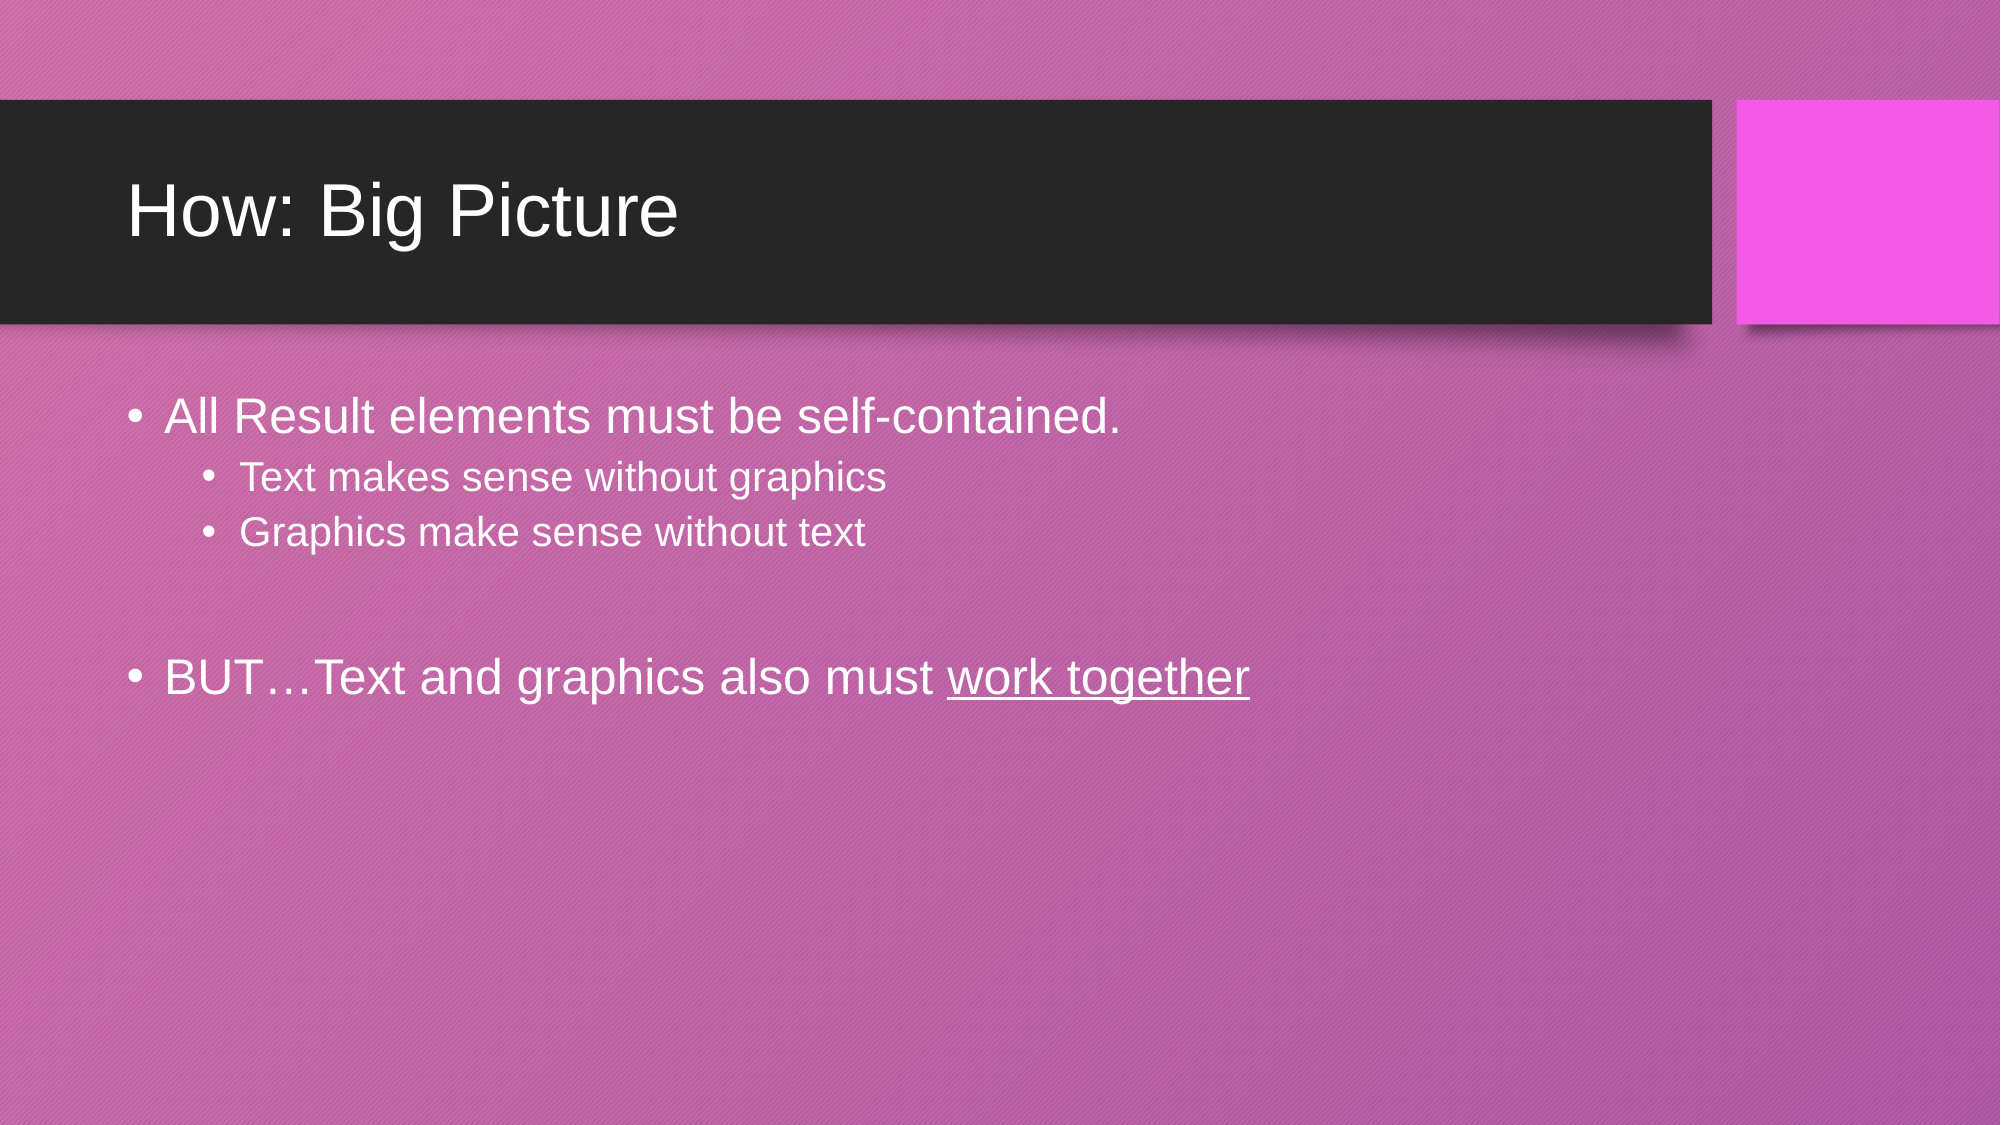

# How: Big Picture
All Result elements must be self-contained.
Text makes sense without graphics
Graphics make sense without text

BUT…Text and graphics also must work together